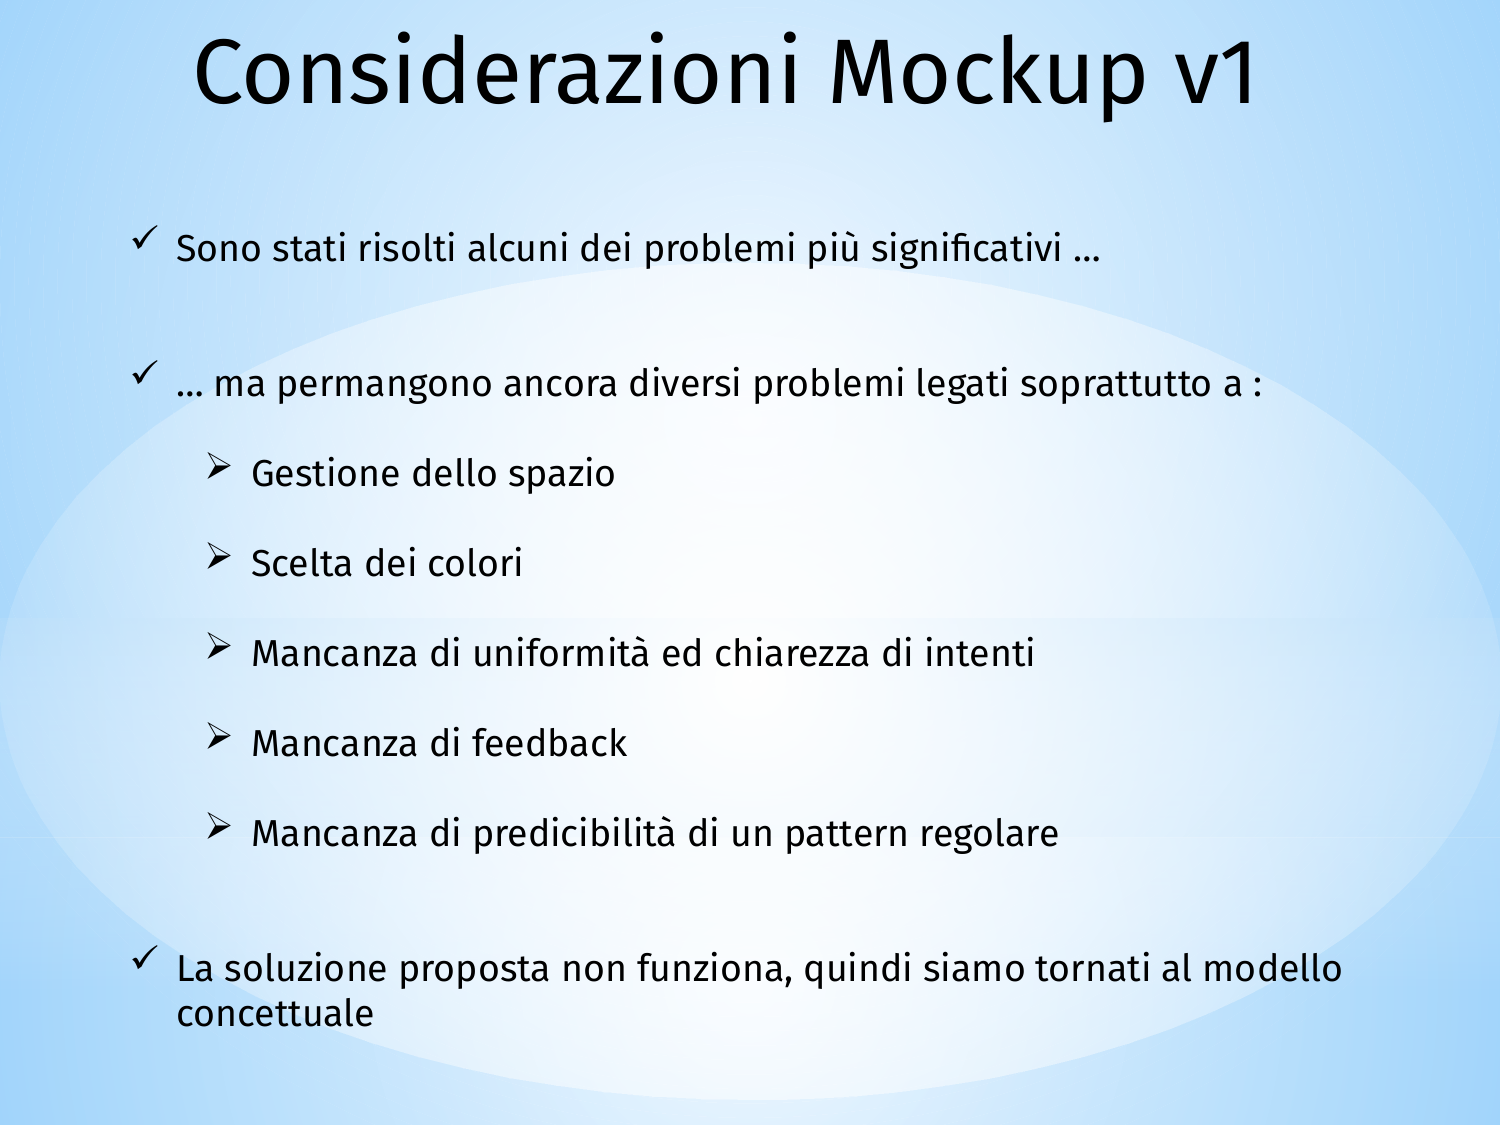

Considerazioni Mockup v1
Sono stati risolti alcuni dei problemi più significativi …

… ma permangono ancora diversi problemi legati soprattutto a :

Gestione dello spazio

Scelta dei colori

Mancanza di uniformità ed chiarezza di intenti

Mancanza di feedback

Mancanza di predicibilità di un pattern regolare

La soluzione proposta non funziona, quindi siamo tornati al modello concettuale